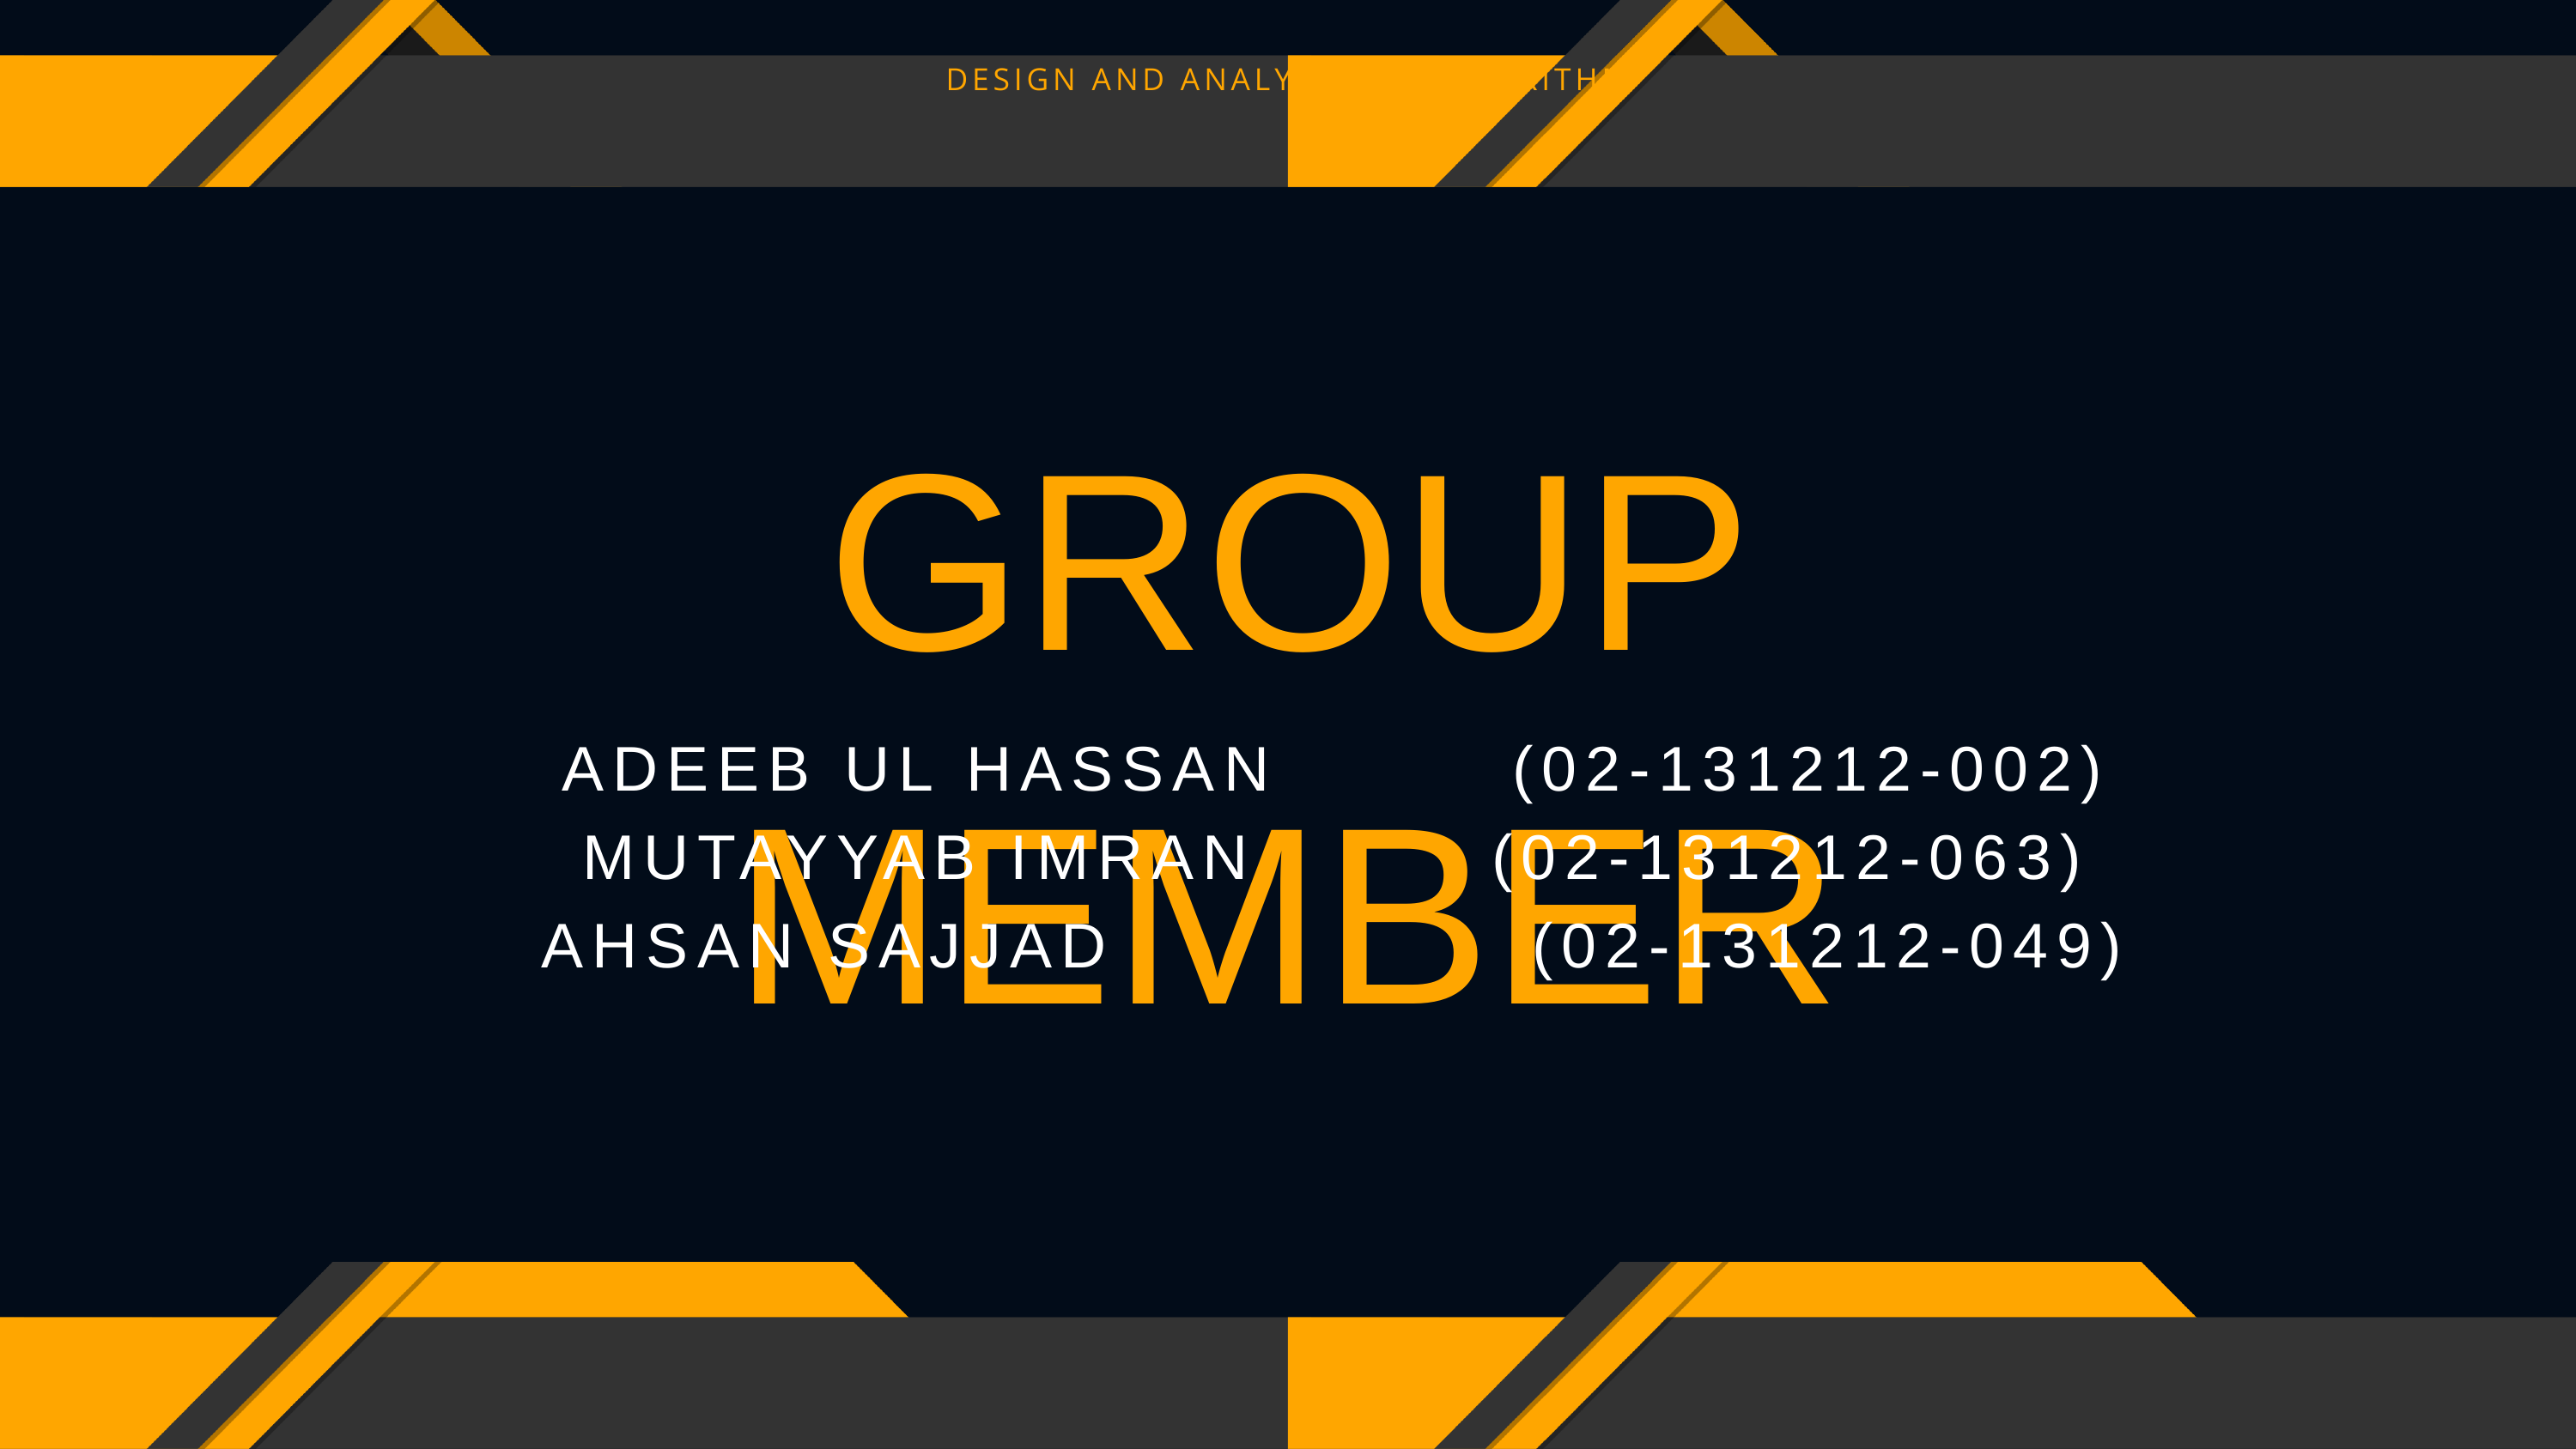

DESIGN AND ANALYSIS OF ALGORITHM
GROUP MEMBER
ADEEB UL HASSAN         (02-131212-002)
MUTAYYAB IMRAN         (02-131212-063)
AHSAN SAJJAD                (02-131212-049)